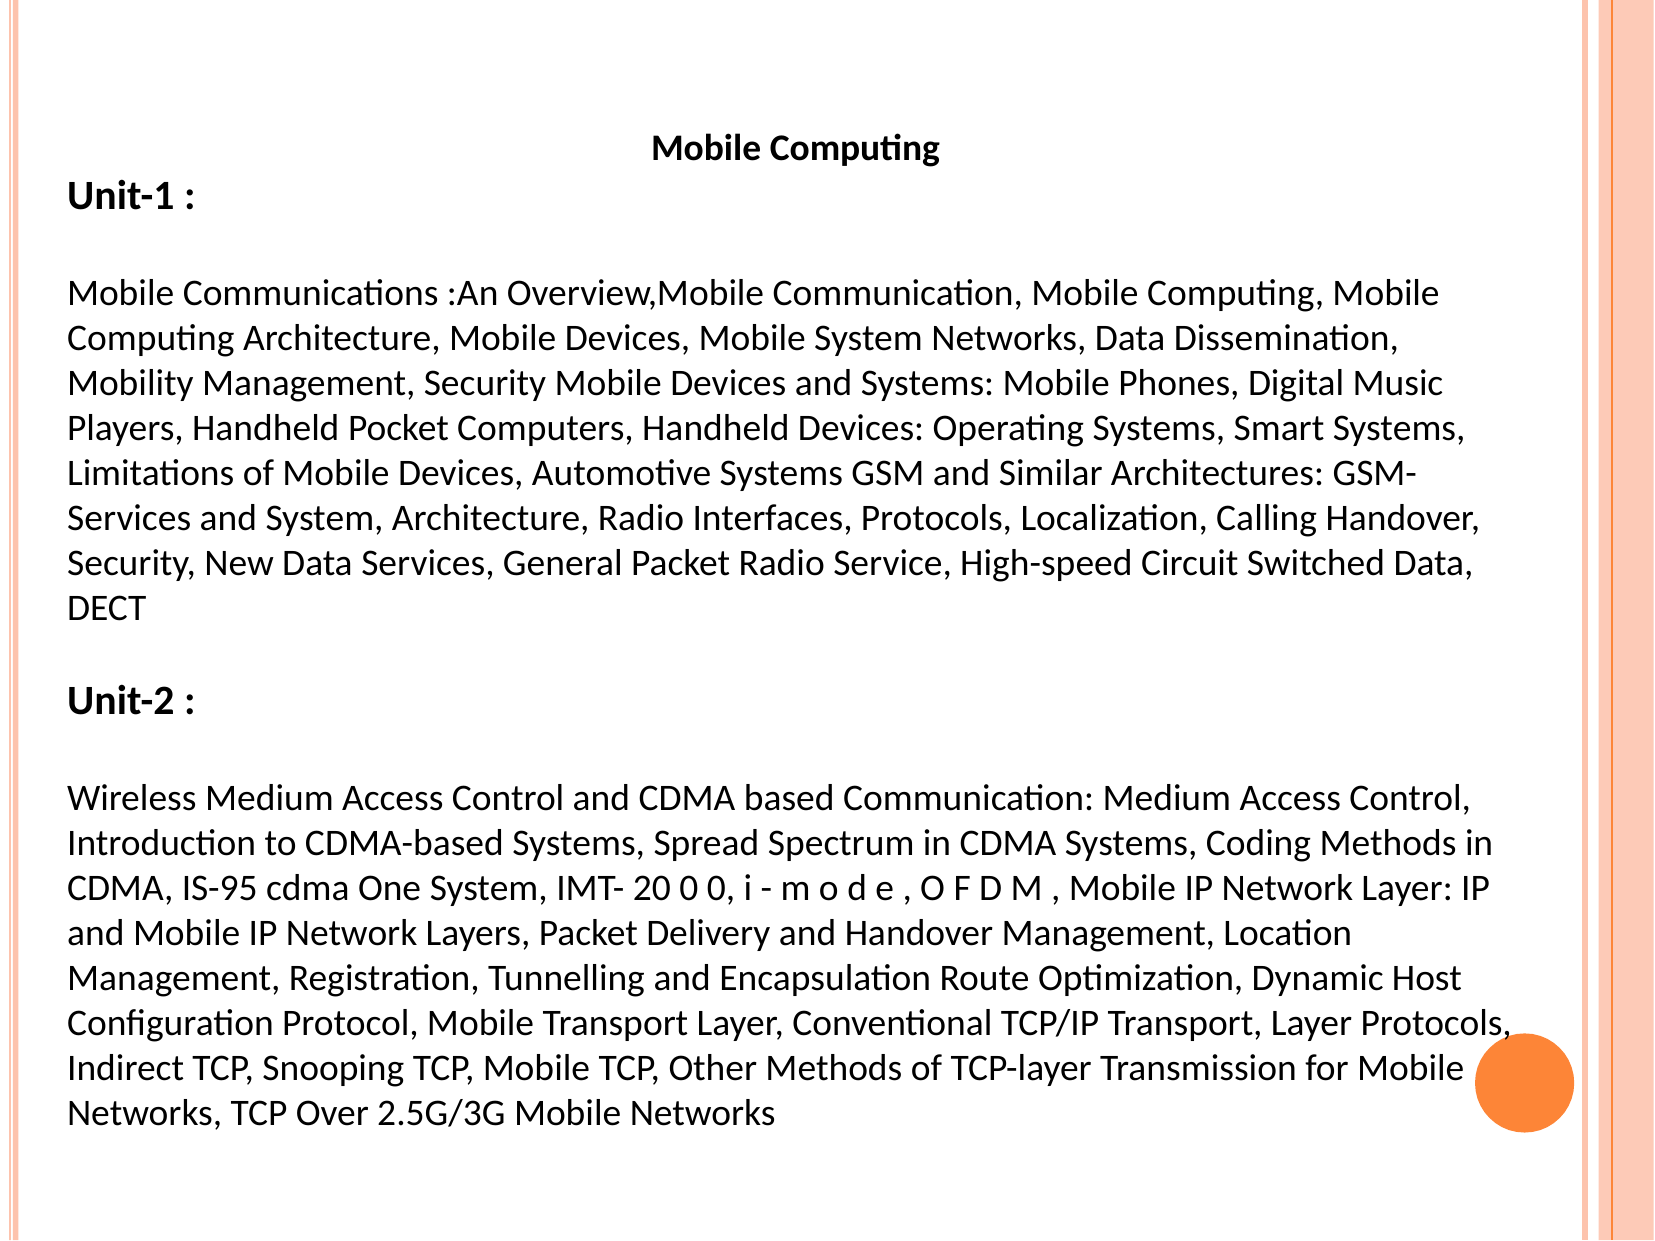

Mobile Computing
Unit-1 :

Mobile Communications :An Overview,Mobile Communication, Mobile Computing, Mobile
Computing Architecture, Mobile Devices, Mobile System Networks, Data Dissemination, Mobility Management, Security Mobile Devices and Systems: Mobile Phones, Digital Music Players, Handheld Pocket Computers, Handheld Devices: Operating Systems, Smart Systems, Limitations of Mobile Devices, Automotive Systems GSM and Similar Architectures: GSM-Services and System, Architecture, Radio Interfaces, Protocols, Localization, Calling Handover, Security, New Data Services, General Packet Radio Service, High-speed Circuit Switched Data, DECT

Unit-2 :

Wireless Medium Access Control and CDMA based Communication: Medium Access Control,
Introduction to CDMA-based Systems, Spread Spectrum in CDMA Systems, Coding Methods in
CDMA, IS-95 cdma One System, IMT- 20 0 0, i - m o d e , O F D M , Mobile IP Network Layer: IP and Mobile IP Network Layers, Packet Delivery and Handover Management, Location Management, Registration, Tunnelling and Encapsulation Route Optimization, Dynamic Host Configuration Protocol, Mobile Transport Layer, Conventional TCP/IP Transport, Layer Protocols, Indirect TCP, Snooping TCP, Mobile TCP, Other Methods of TCP-layer Transmission for Mobile Networks, TCP Over 2.5G/3G Mobile Networks